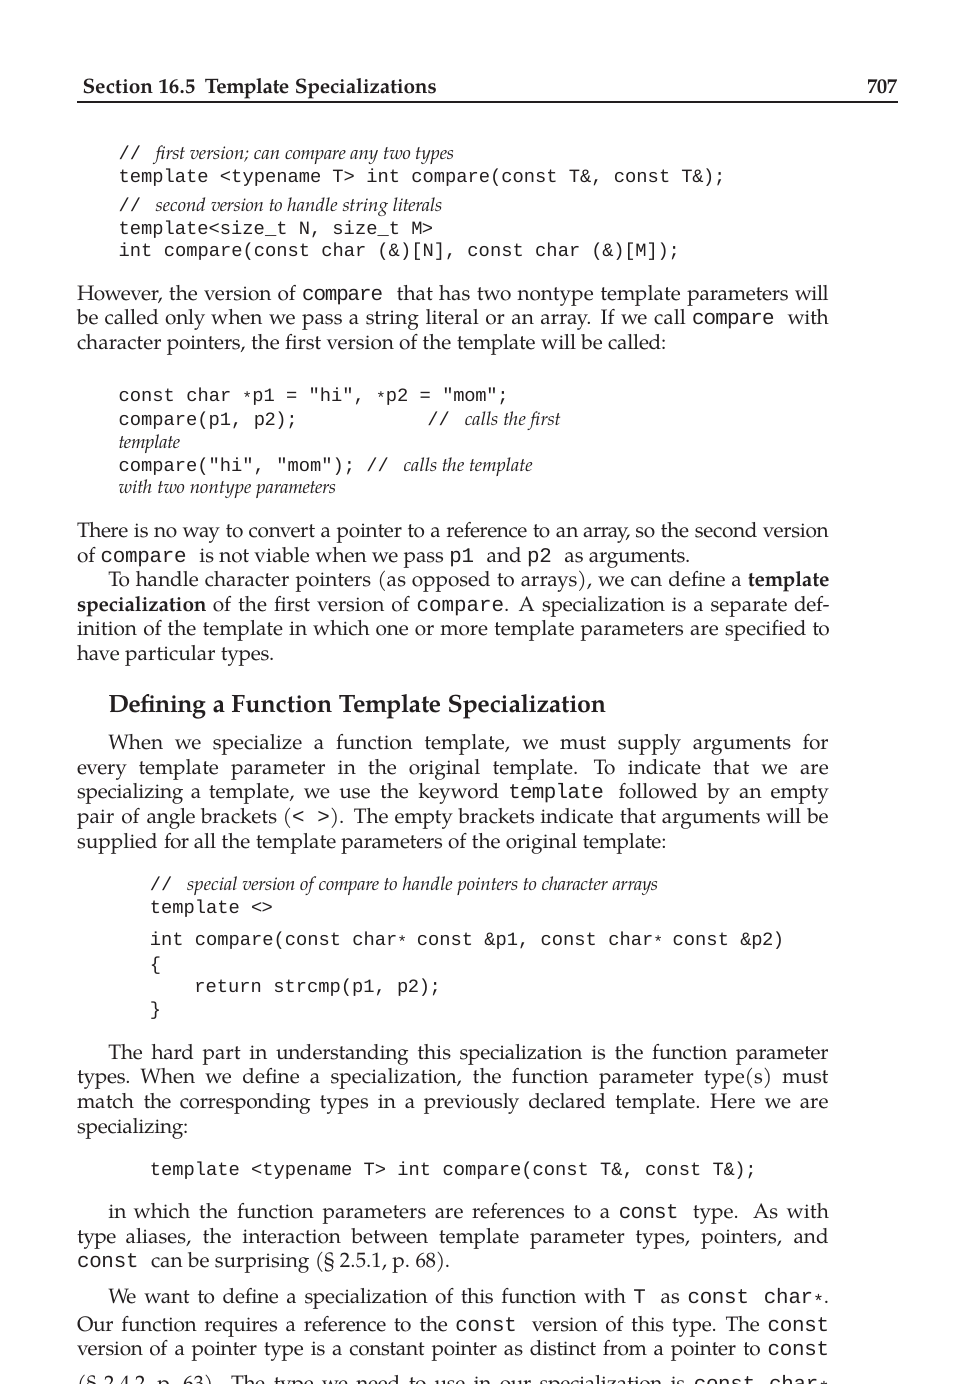

Section 16.5 Template Specializations
707

// first version; can compare any two types
template <typename T> int compare(const T&, const T&);
// second version to handle string literals
template<size_t N, size_t M>
int compare(const char (&)[N], const char (&)[M]);

However, the version of compare that has two nontype template parameters will be called only when we pass a string literal or an array. If we call compare with character pointers, the first version of the template will be called:
const char *p1 = "hi", *p2 = "mom"; compare(p1, p2);	// calls the first template
compare("hi", "mom"); // calls the template with two nontype parameters
There is no way to convert a pointer to a reference to an array, so the second version of compare is not viable when we pass p1 and p2 as arguments.
To handle character pointers (as opposed to arrays), we can define a template specialization of the first version of compare. A specialization is a separate def- inition of the template in which one or more template parameters are specified to have particular types.
Defining a Function Template Specialization
When we specialize a function template, we must supply arguments for every template parameter in the original template. To indicate that we are specializing a template, we use the keyword template followed by an empty pair of angle brackets (< >). The empty brackets indicate that arguments will be supplied for all the template parameters of the original template:
// special version of compare to handle pointers to character arrays
template <>
int compare(const char* const &p1, const char* const &p2)
{
return strcmp(p1, p2);
}

The hard part in understanding this specialization is the function parameter types. When we define a specialization, the function parameter type(s) must match the corresponding types in a previously declared template. Here we are specializing:
template <typename T> int compare(const T&, const T&);

in which the function parameters are references to a const type. As with type aliases, the interaction between template parameter types, pointers, and const can be surprising (§ 2.5.1, p. 68).
We want to define a specialization of this function with T as const char*. Our function requires a reference to the const version of this type. The const version of a pointer type is a constant pointer as distinct from a pointer to const (§ 2.4.2, p. 63). The type we need to use in our specialization is const char* const &, which is a reference to a const pointer to const char.